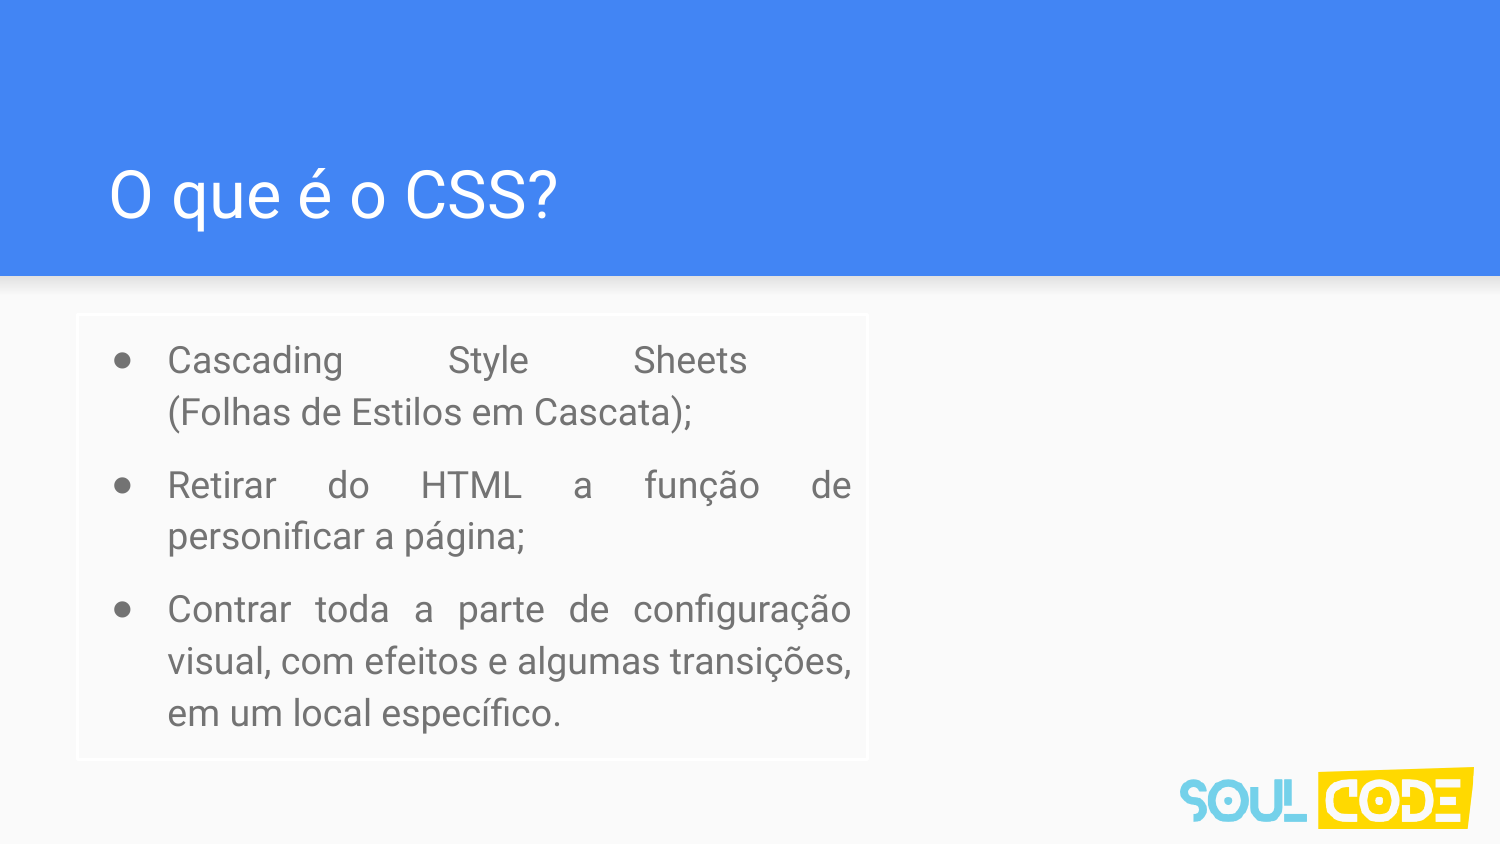

# O que é o CSS?
Cascading Style Sheets
(Folhas de Estilos em Cascata);
Retirar do HTML a função de personificar a página;
Contrar toda a parte de configuração visual, com efeitos e algumas transições, em um local específico.